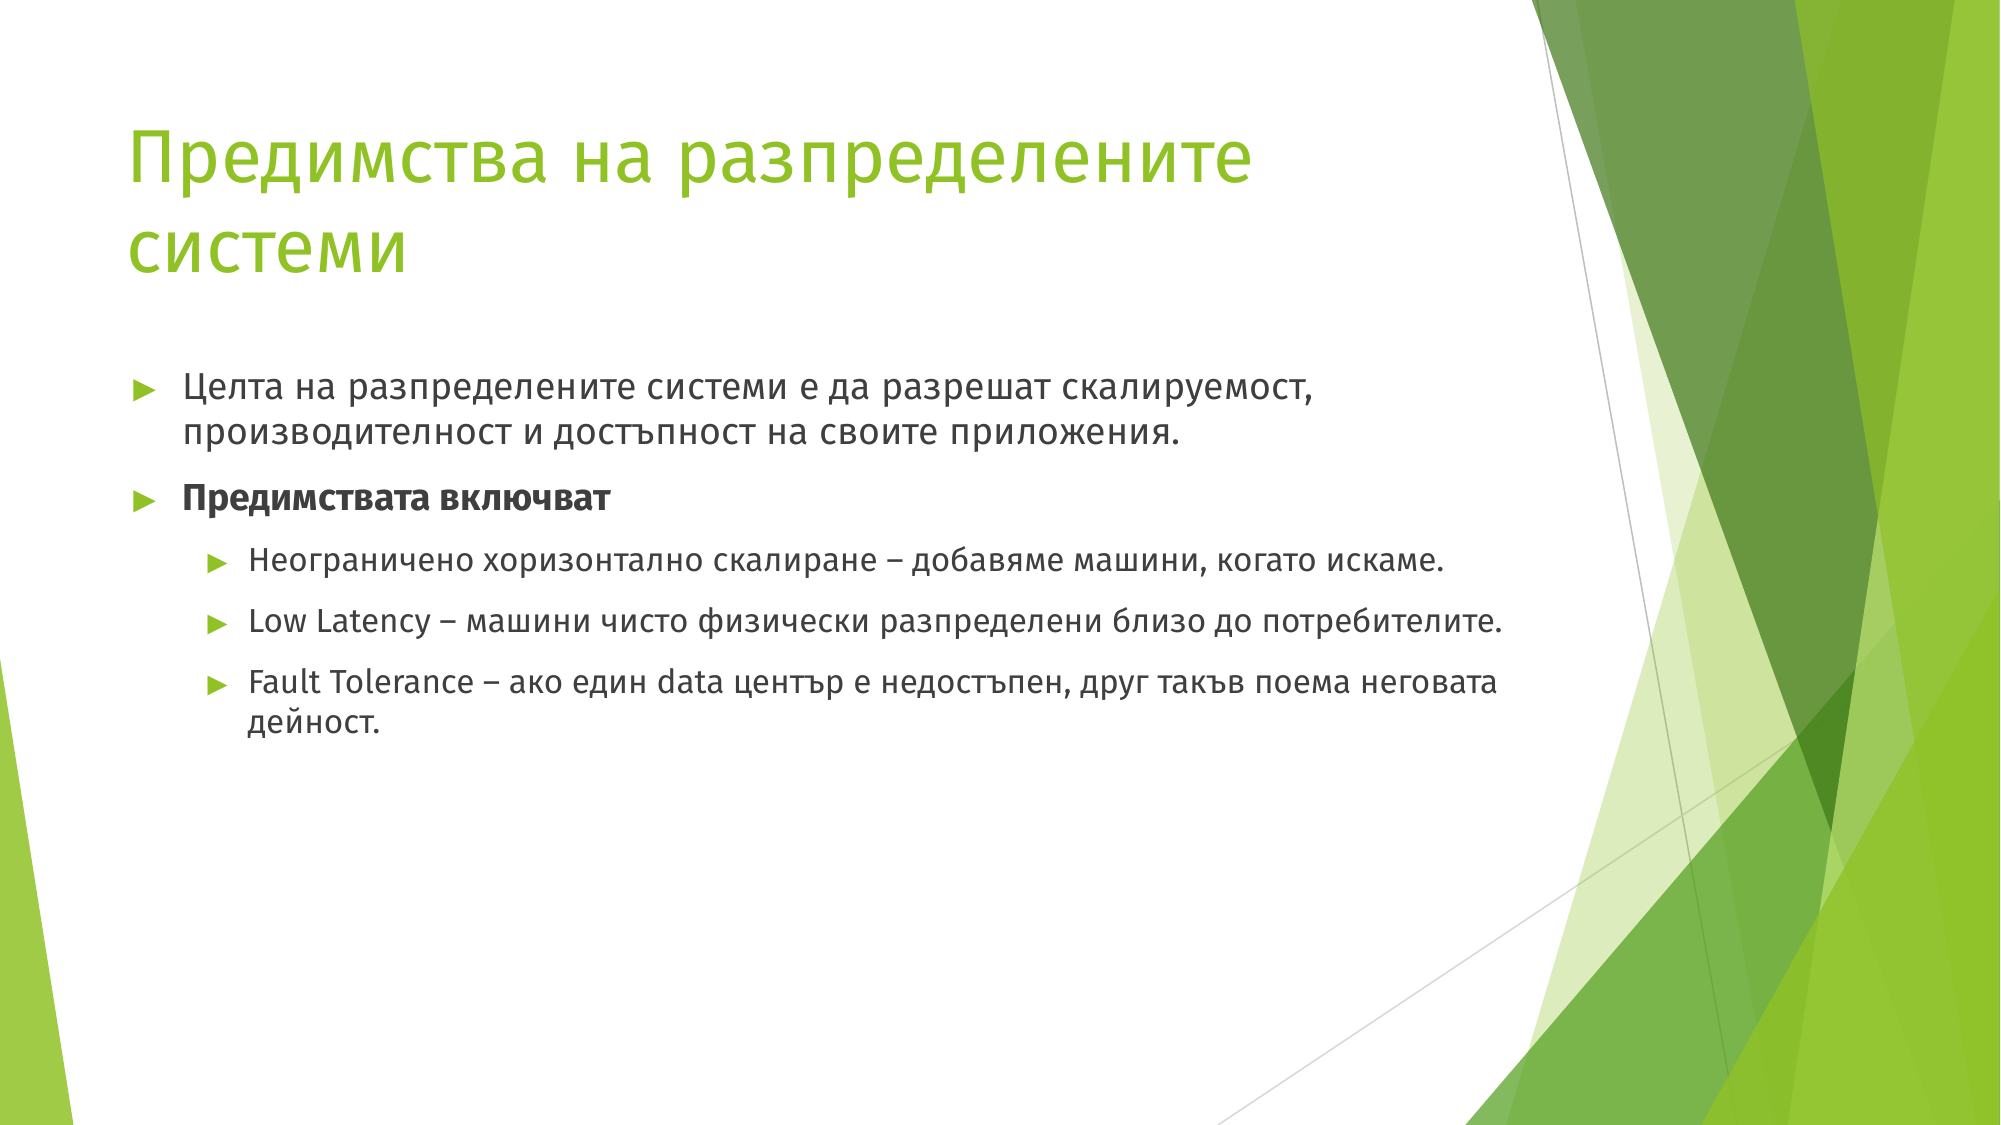

# Предимства на разпределените системи
Целта на разпределените системи е да разрешат скалируемост, производителност и достъпност на своите приложения.
Предимствата включват
Неограничено хоризонтално скалиране – добавяме машини, когато искаме.
Low Latency – машини чисто физически разпределени близо до потребителите.
Fault Tolerance – ако един data център е недостъпен, друг такъв поема неговата дейност.